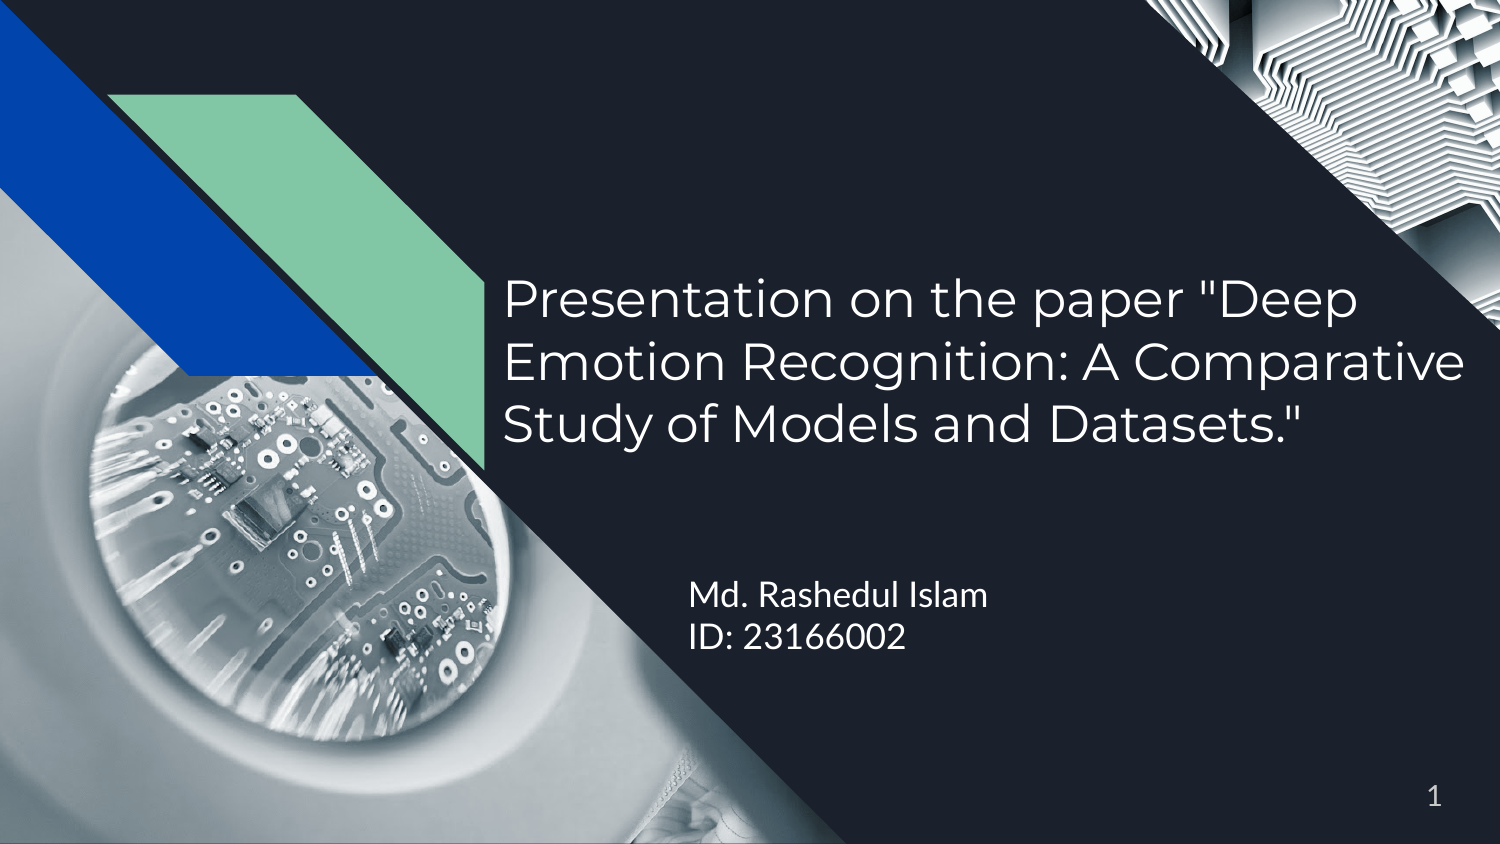

# Presentation on the paper "Deep Emotion Recognition: A Comparative Study of Models and Datasets."
Md. Rashedul Islam
ID: 23166002
1